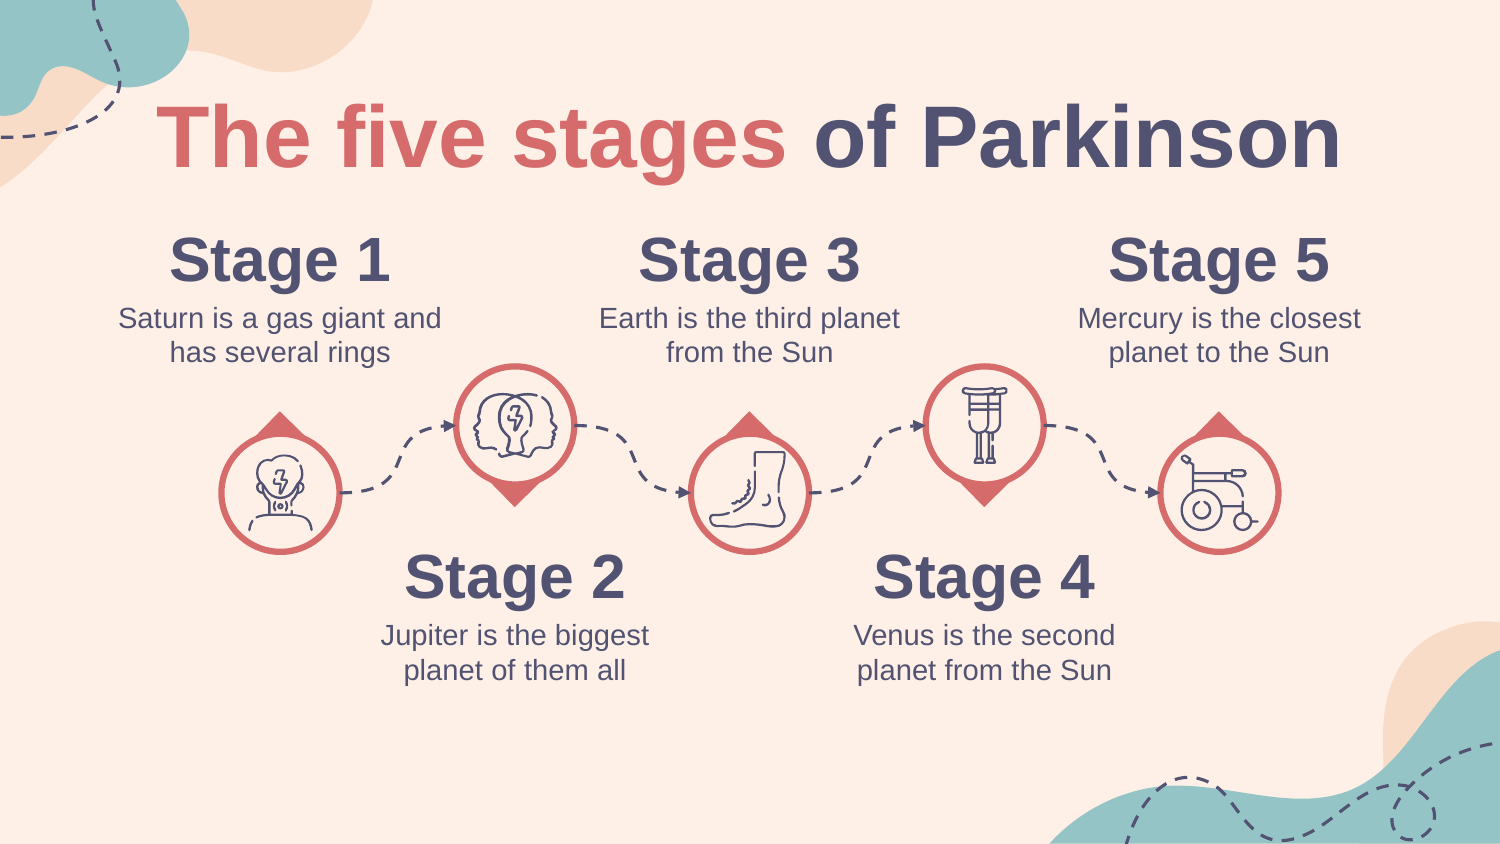

# The five stages of Parkinson
Stage 1
Stage 3
Stage 5
Saturn is a gas giant and has several rings
Earth is the third planet from the Sun
Mercury is the closest planet to the Sun

Stage 2
Stage 4
Jupiter is the biggest planet of them all
Venus is the second planet from the Sun